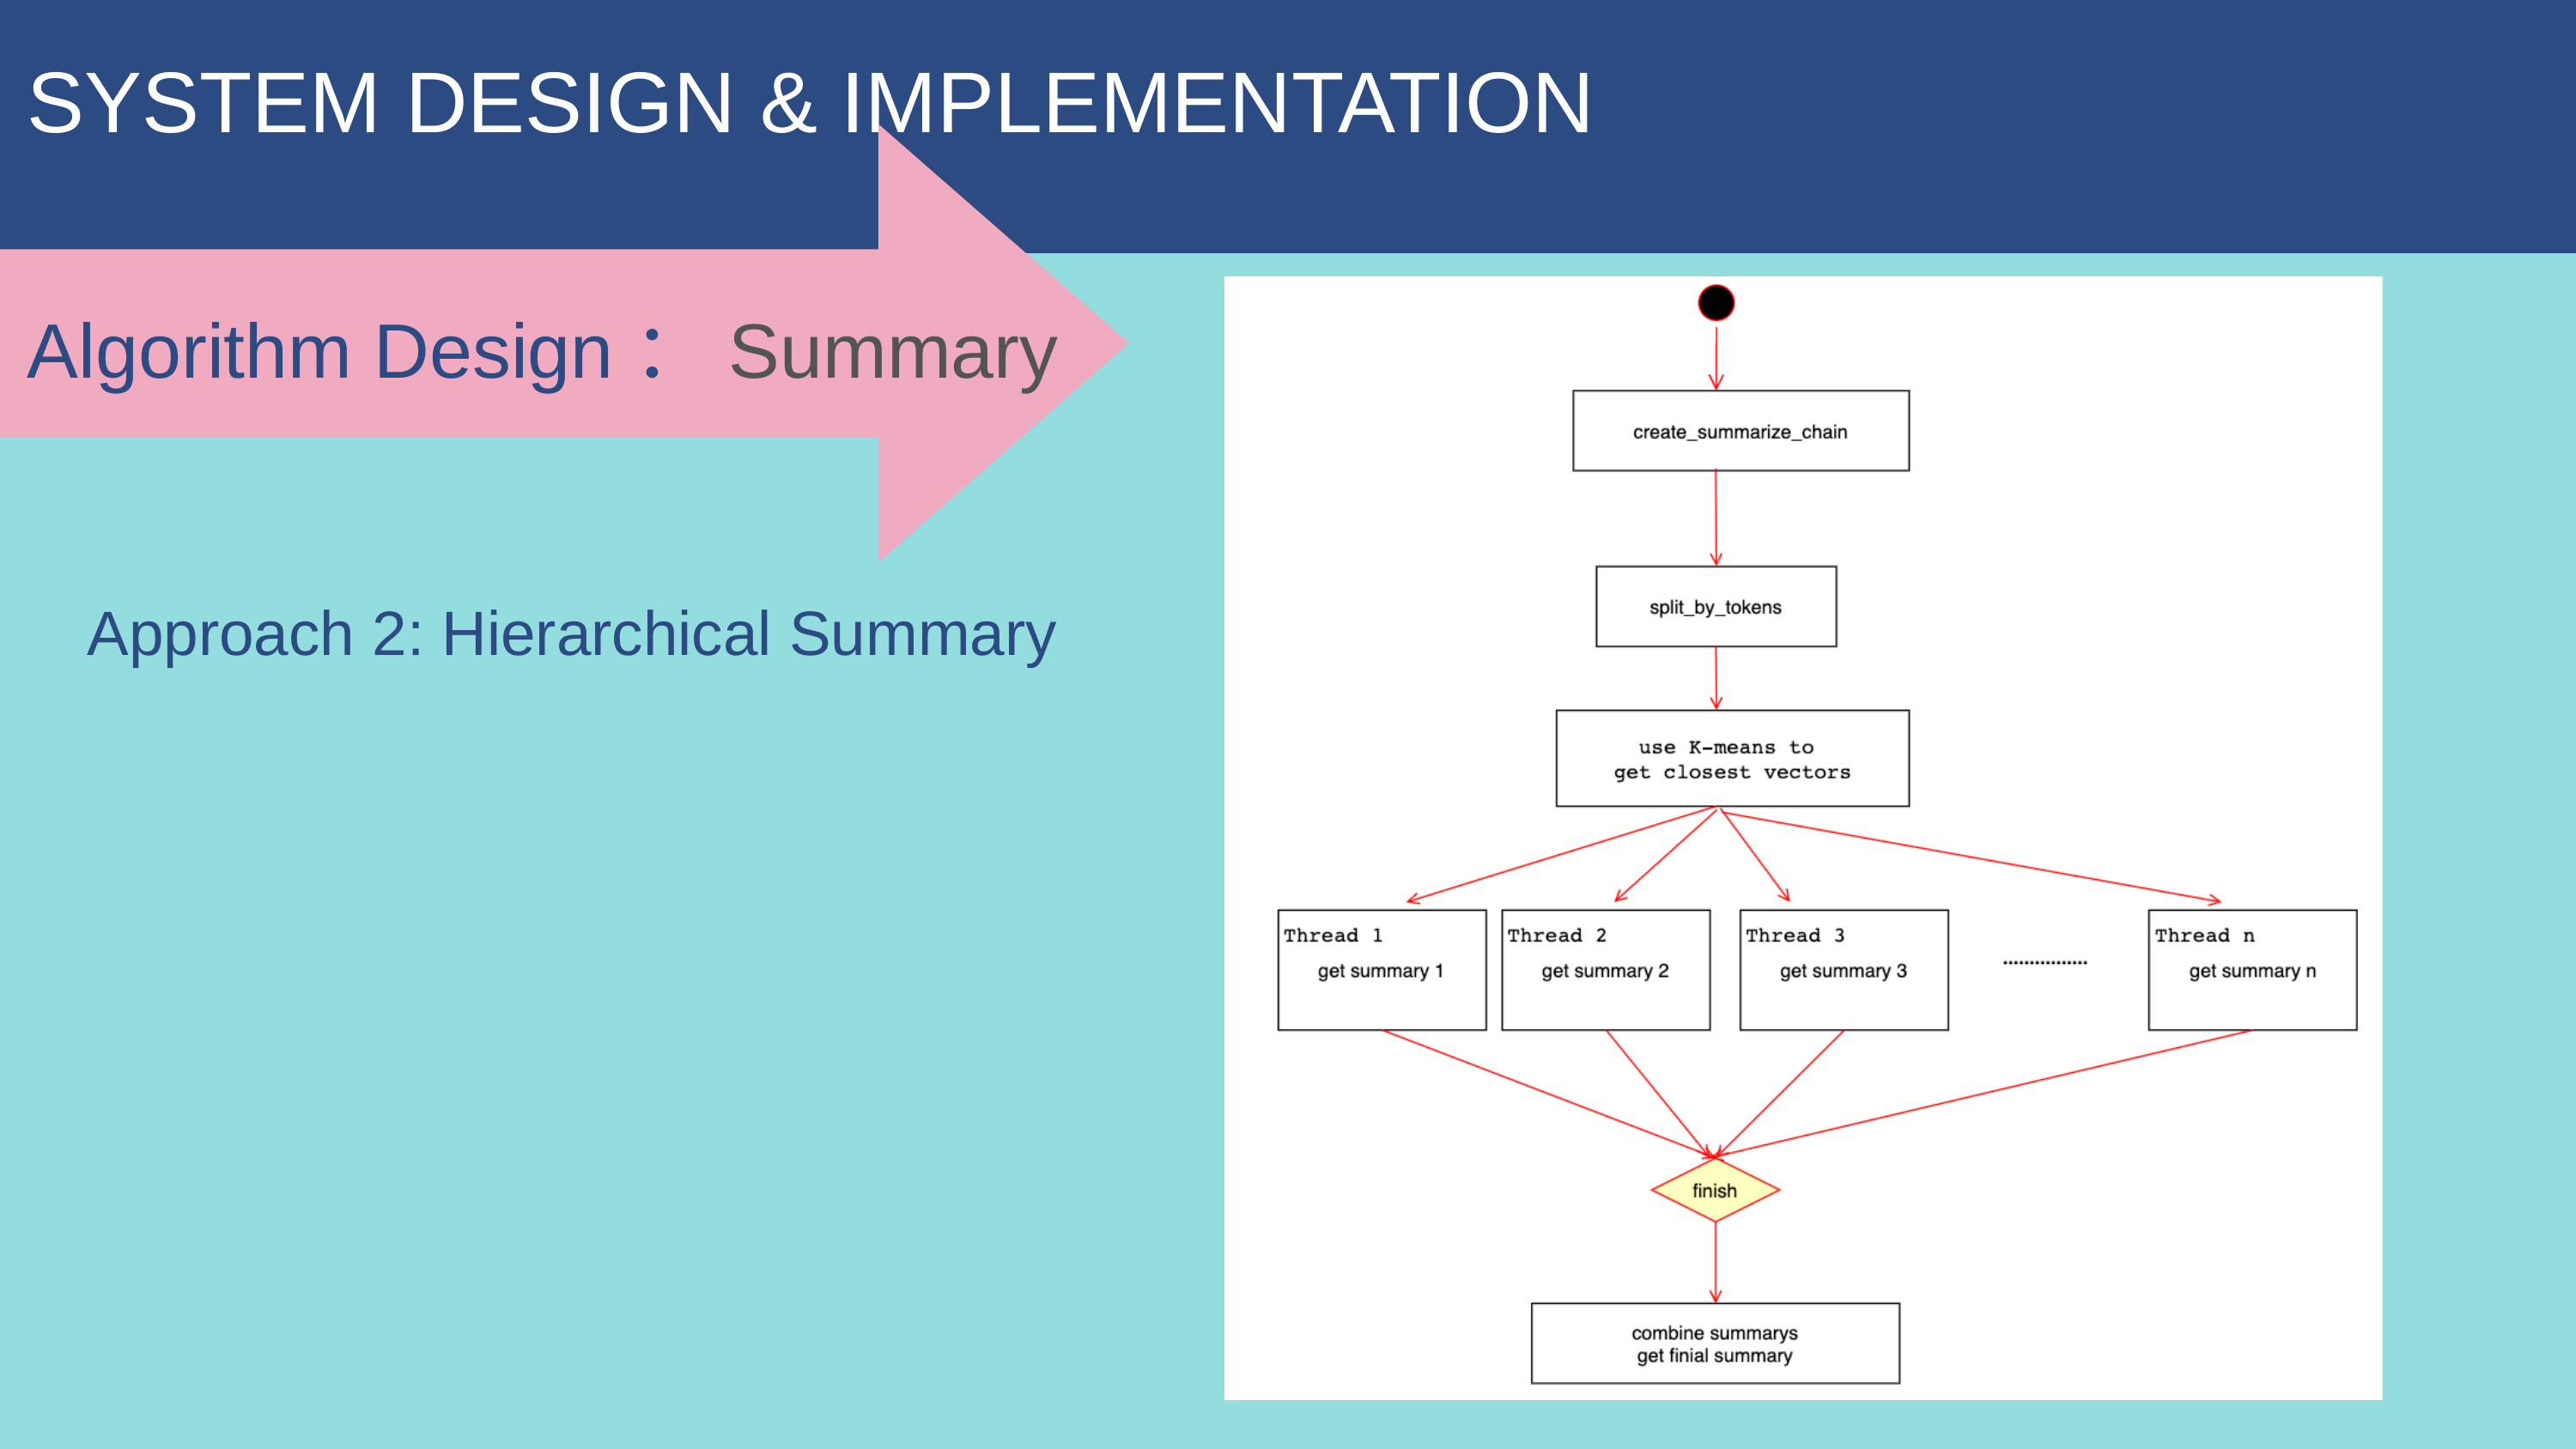

SYSTEM DESIGN & IMPLEMENTATION

Algorithm Design：Summary
| Approach 2: Hierarchical Summary |
| --- |